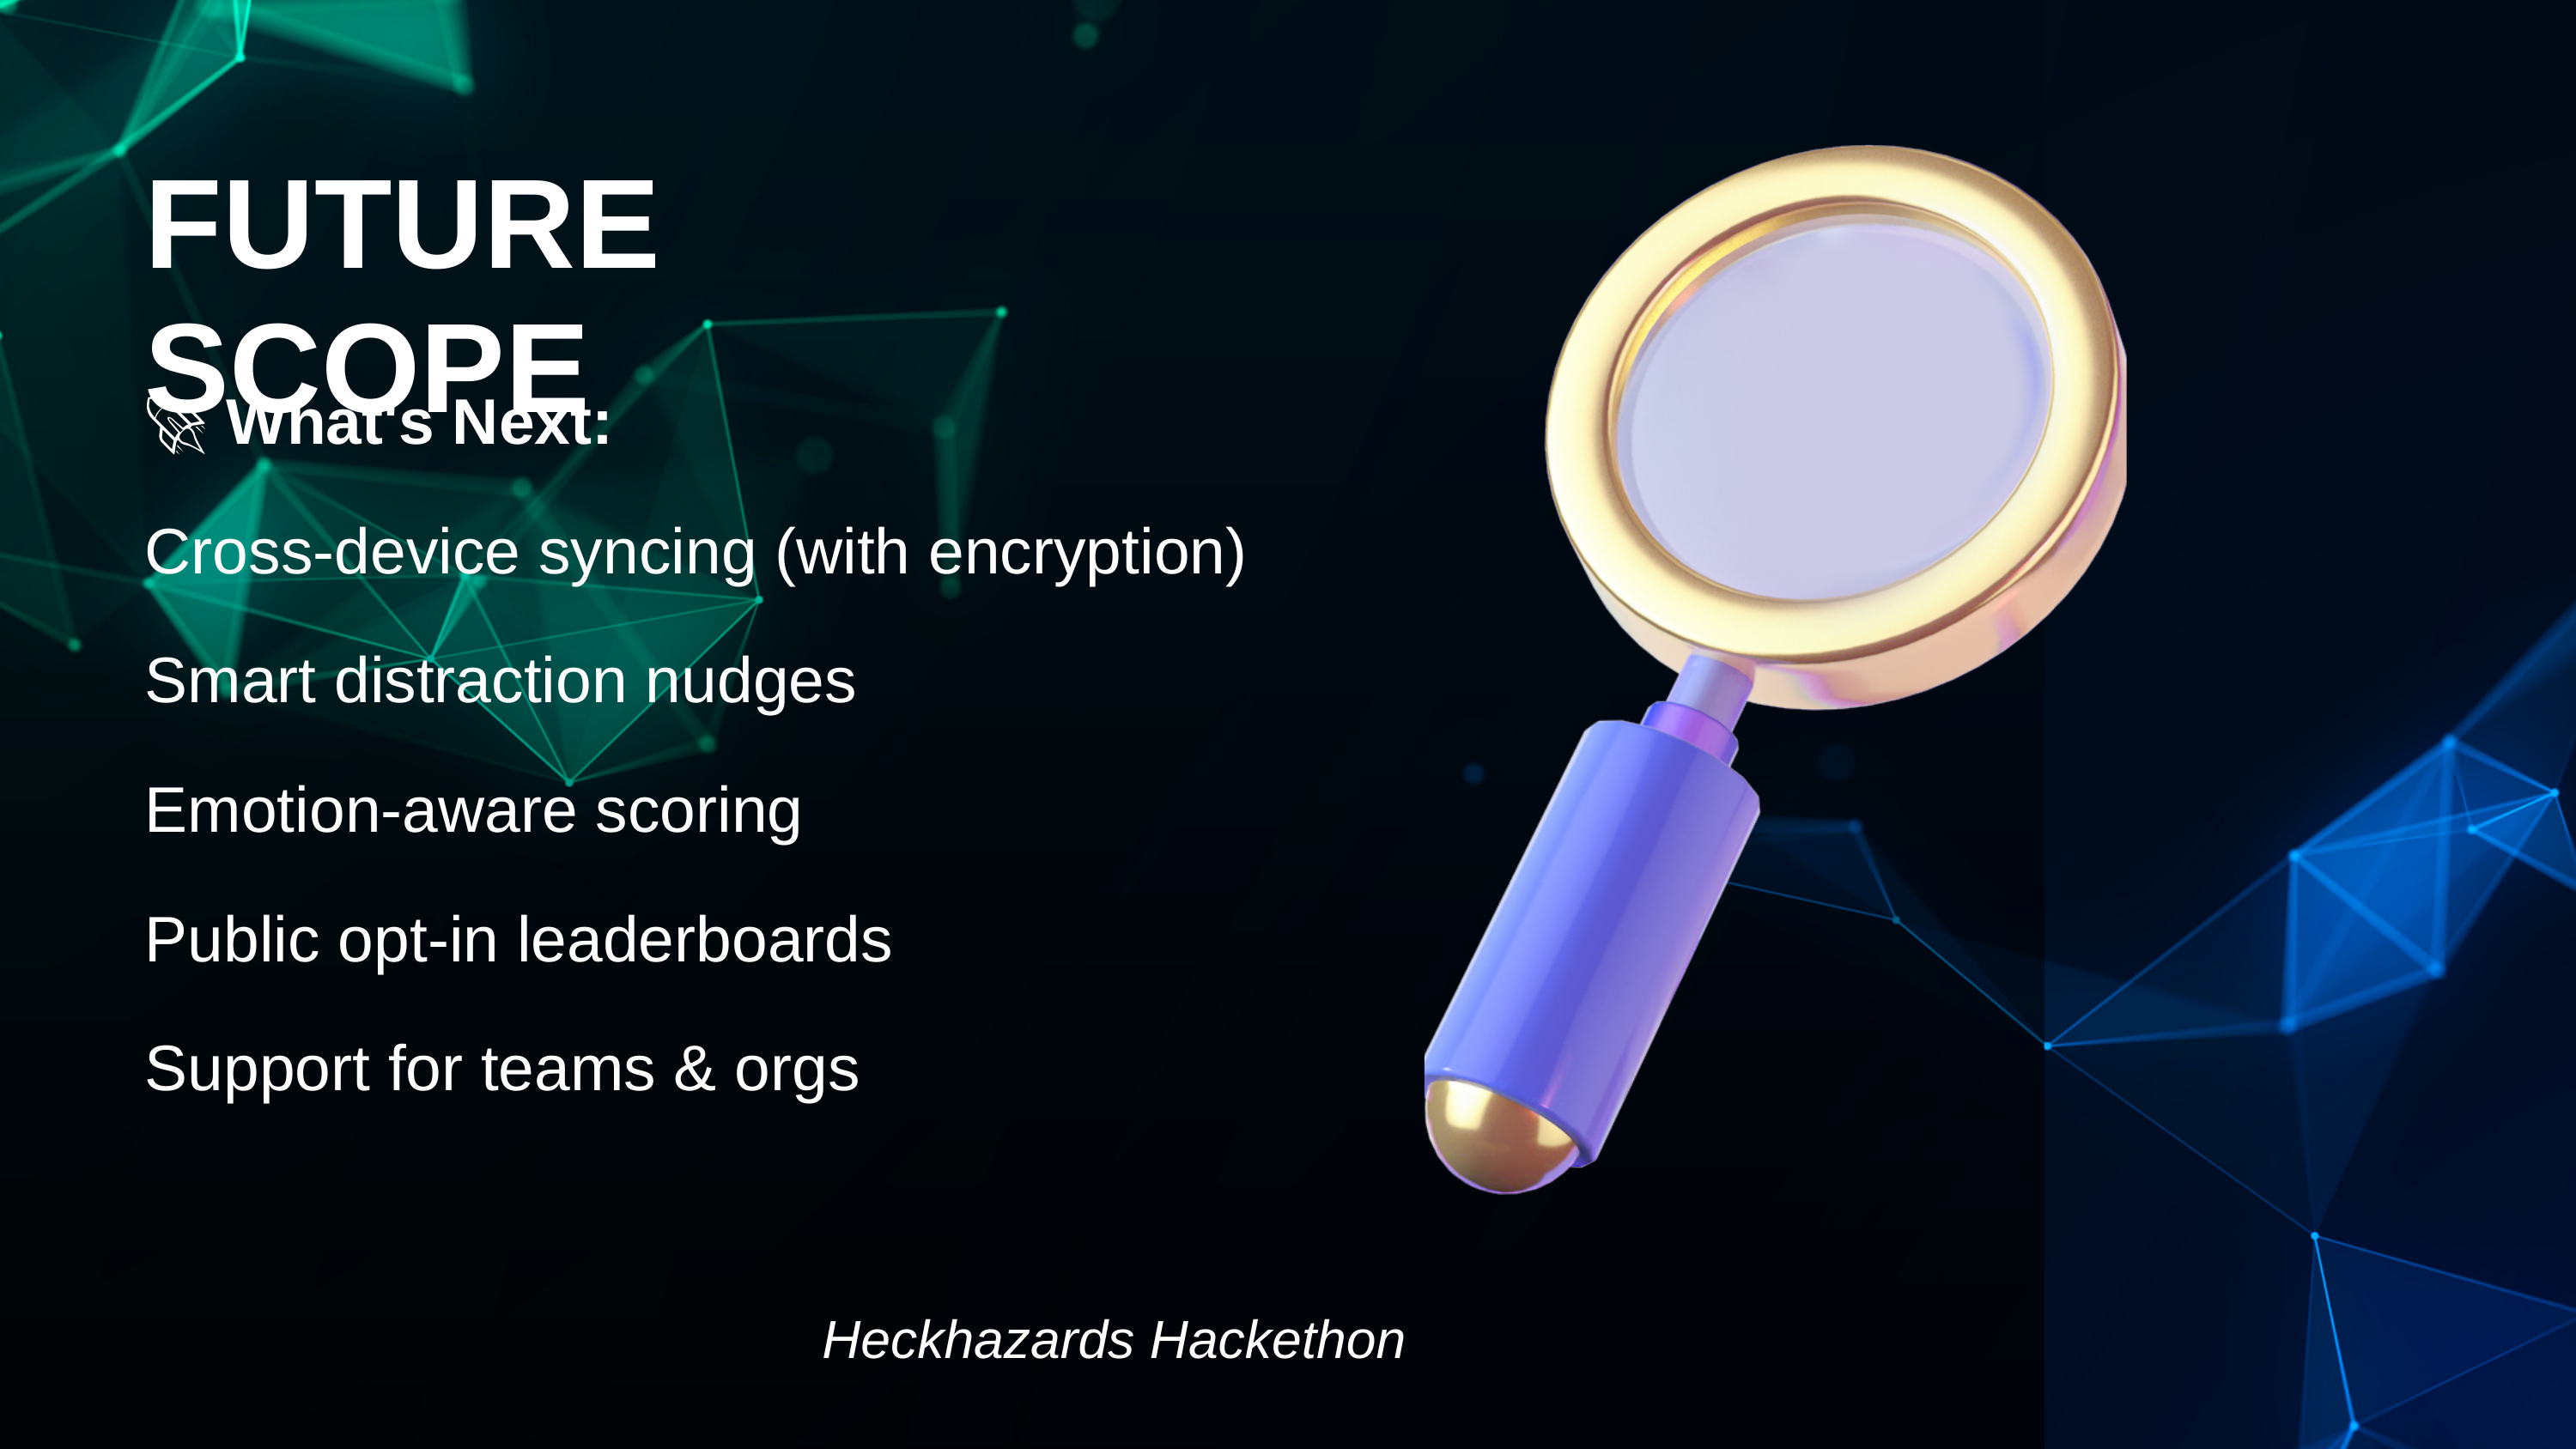

FUTURE SCOPE
🚀 What's Next:
Cross-device syncing (with encryption)
Smart distraction nudges
Emotion-aware scoring
Public opt-in leaderboards
Support for teams & orgs
Heckhazards Hackethon